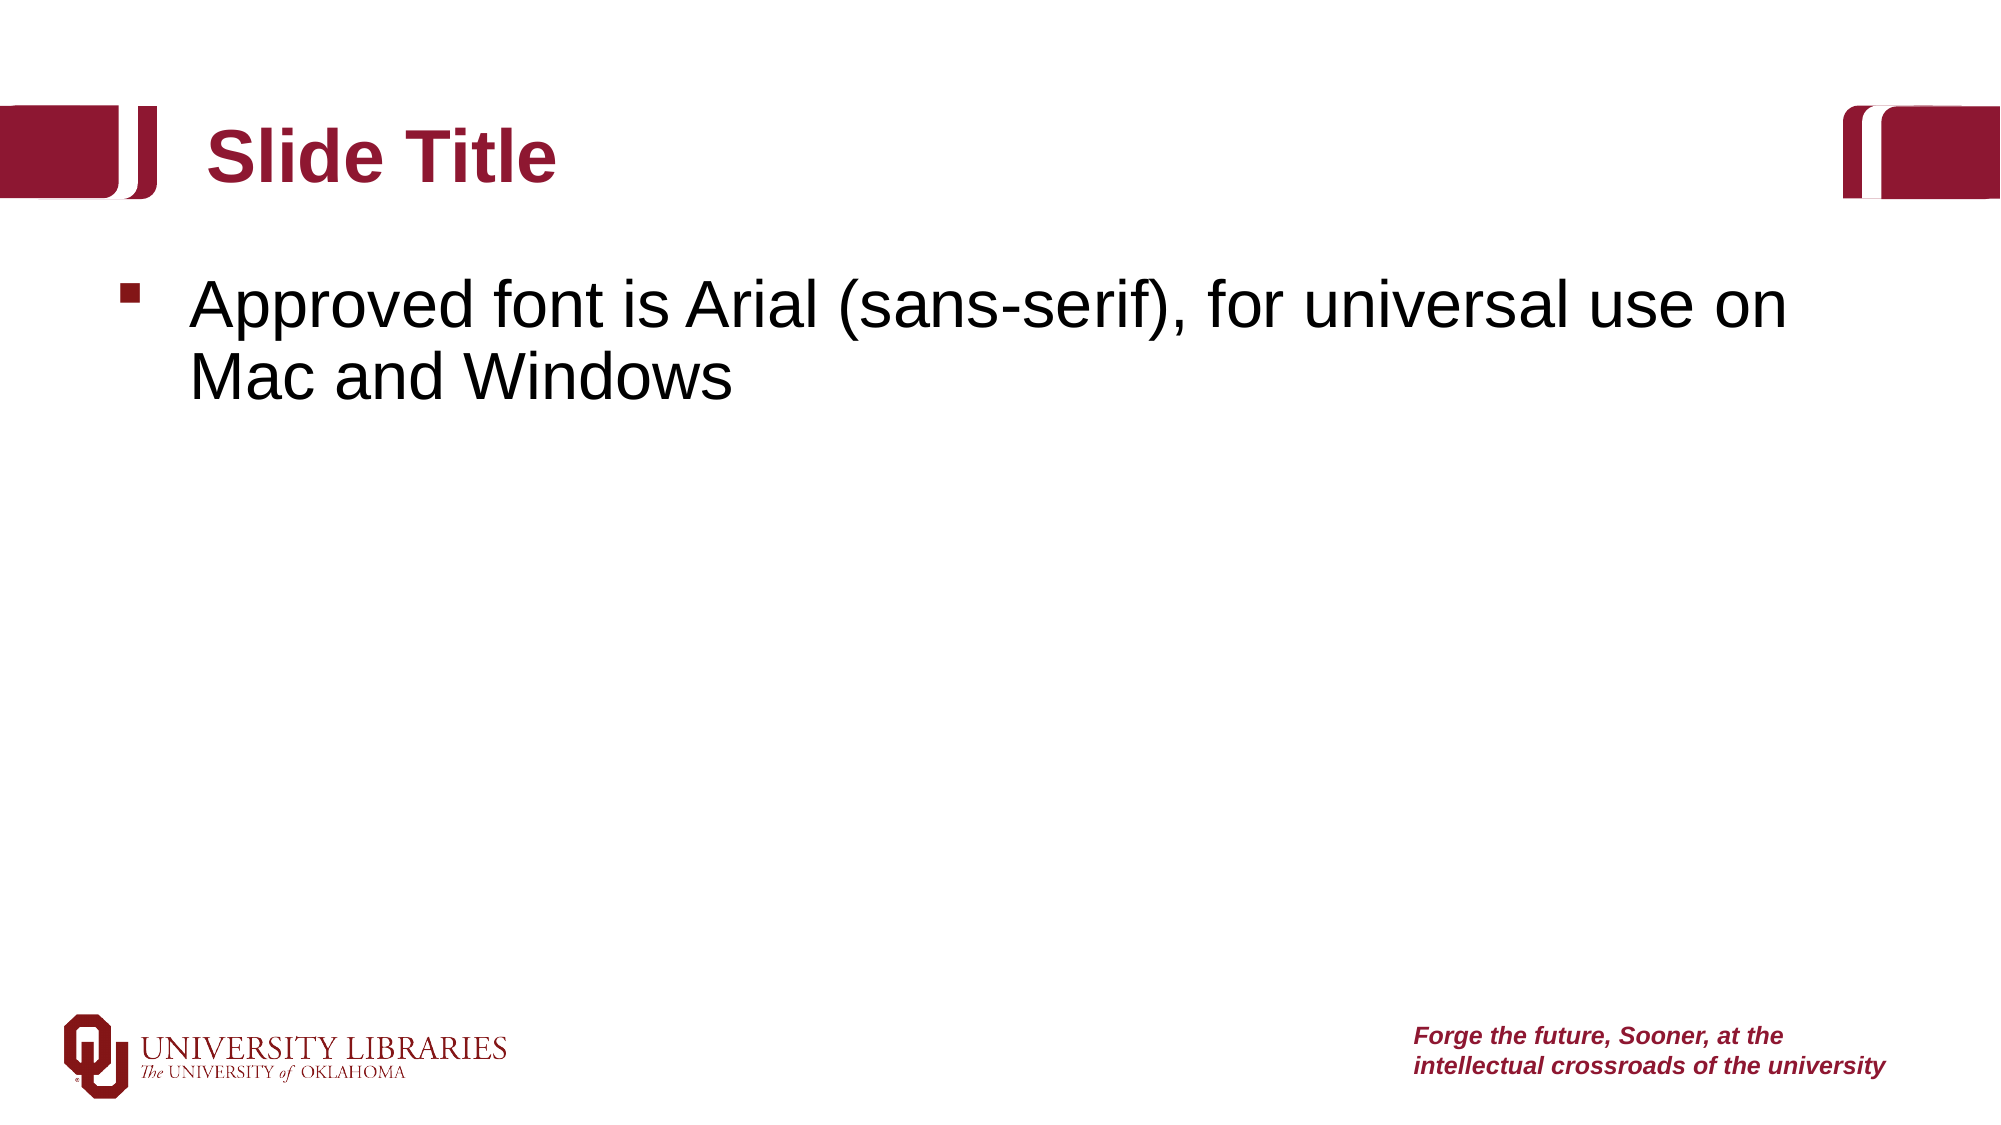

# Slide Title
Approved font is Arial (sans-serif), for universal use on Mac and Windows